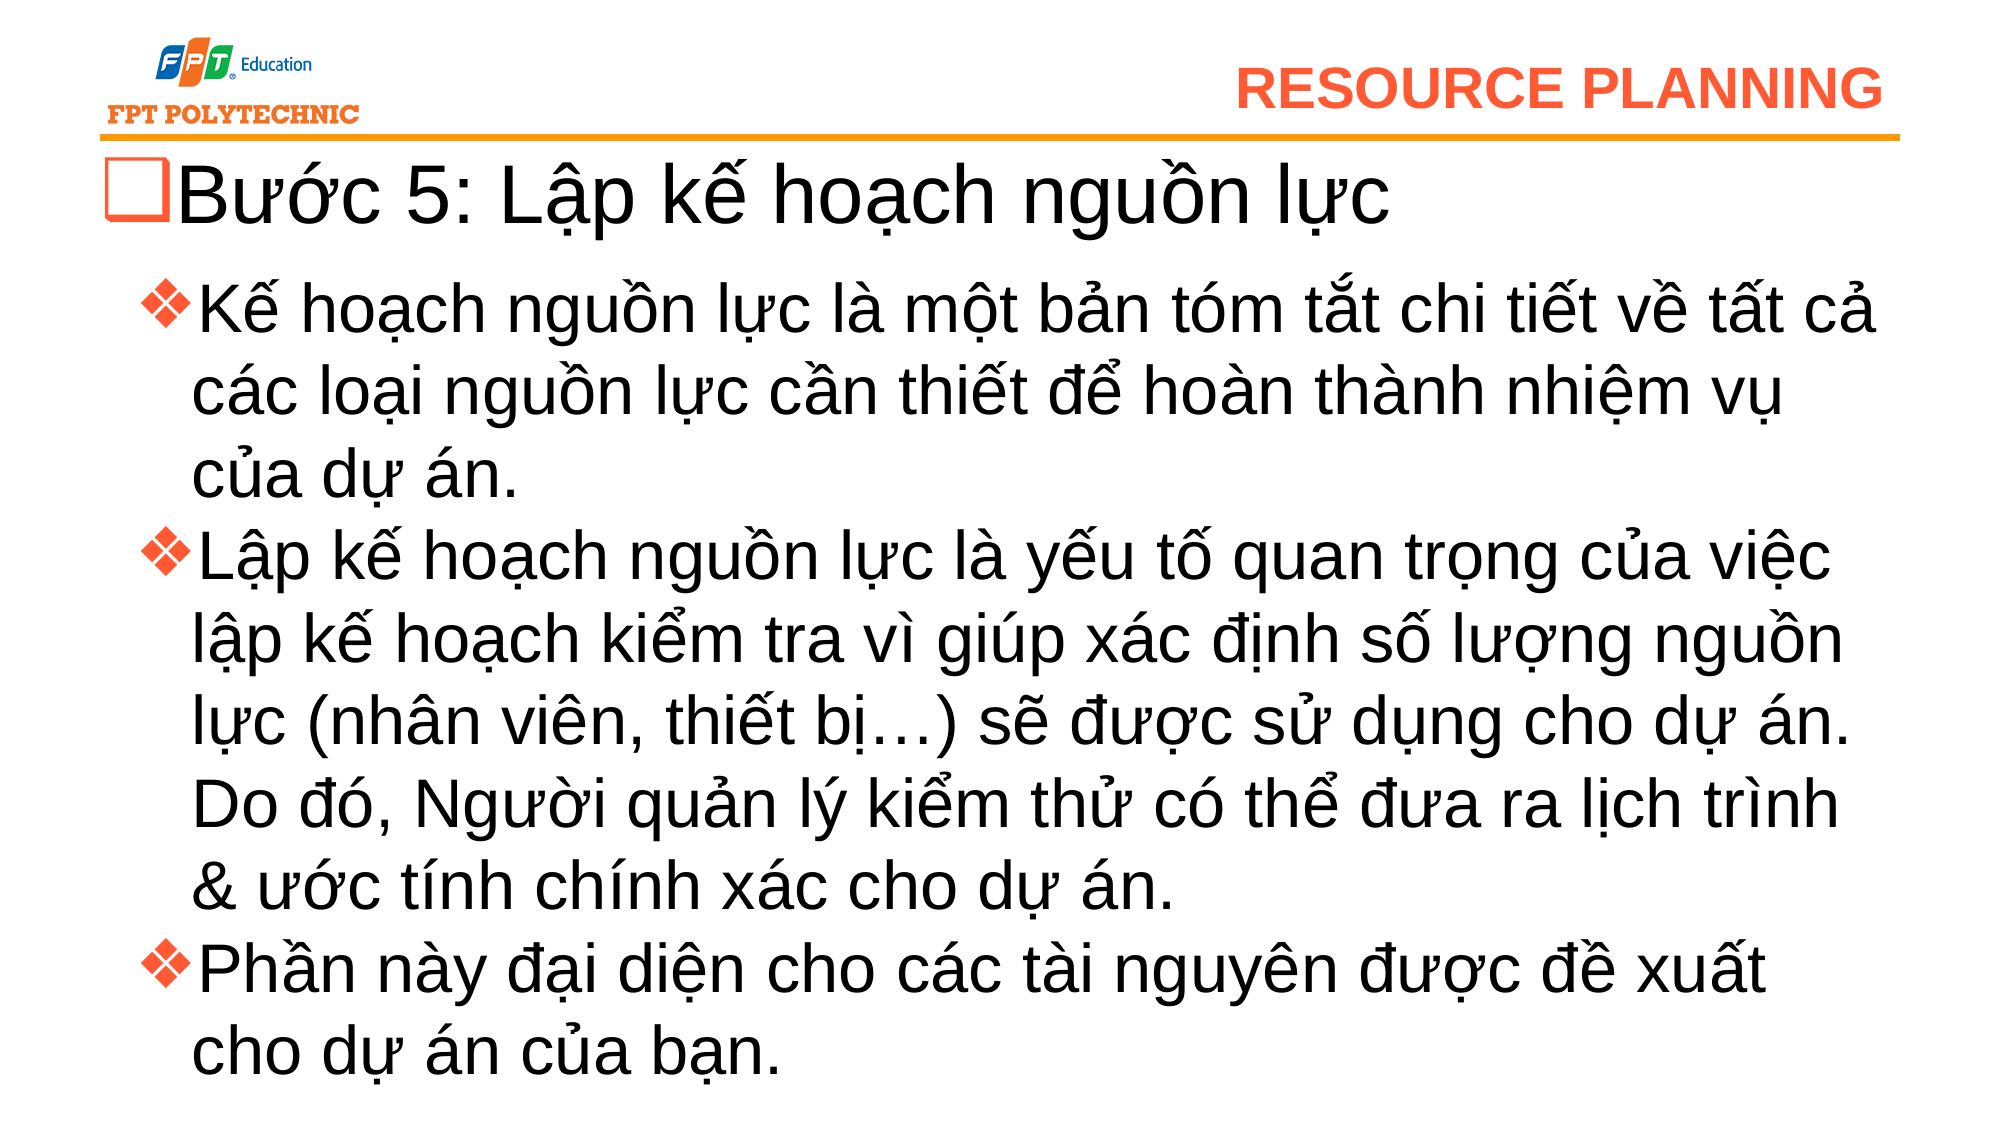

# resource planning
Bước 5: Lập kế hoạch nguồn lực
Kế hoạch nguồn lực là một bản tóm tắt chi tiết về tất cả các loại nguồn lực cần thiết để hoàn thành nhiệm vụ của dự án.
Lập kế hoạch nguồn lực là yếu tố quan trọng của việc lập kế hoạch kiểm tra vì giúp xác định số lượng nguồn lực (nhân viên, thiết bị…) sẽ được sử dụng cho dự án. Do đó, Người quản lý kiểm thử có thể đưa ra lịch trình & ước tính chính xác cho dự án.
Phần này đại diện cho các tài nguyên được đề xuất cho dự án của bạn.